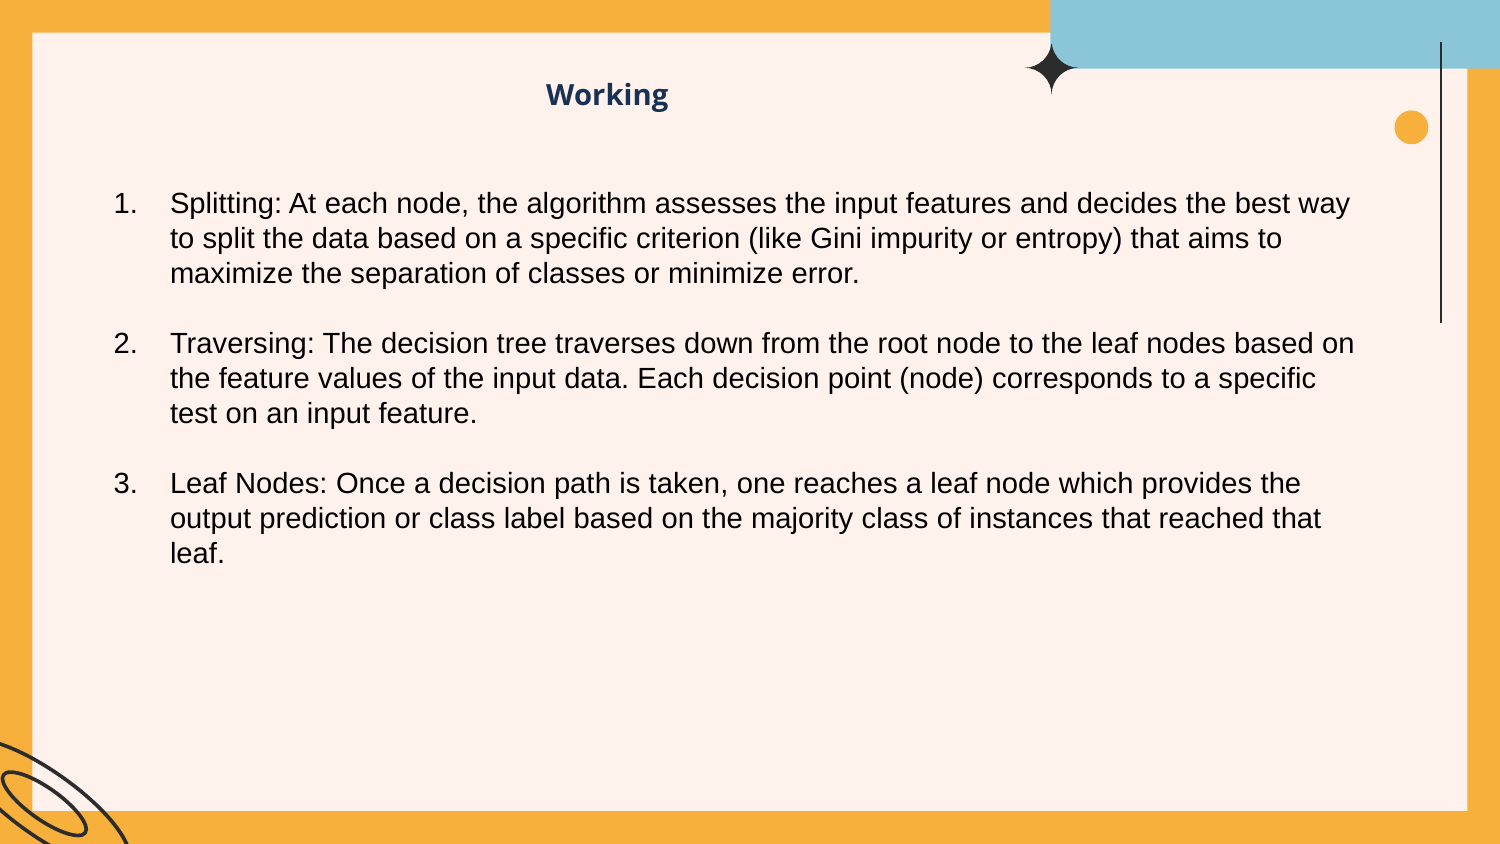

# Working

Splitting: At each node, the algorithm assesses the input features and decides the best way to split the data based on a specific criterion (like Gini impurity or entropy) that aims to maximize the separation of classes or minimize error.

Traversing: The decision tree traverses down from the root node to the leaf nodes based on the feature values of the input data. Each decision point (node) corresponds to a specific test on an input feature.

Leaf Nodes: Once a decision path is taken, one reaches a leaf node which provides the output prediction or class label based on the majority class of instances that reached that leaf.